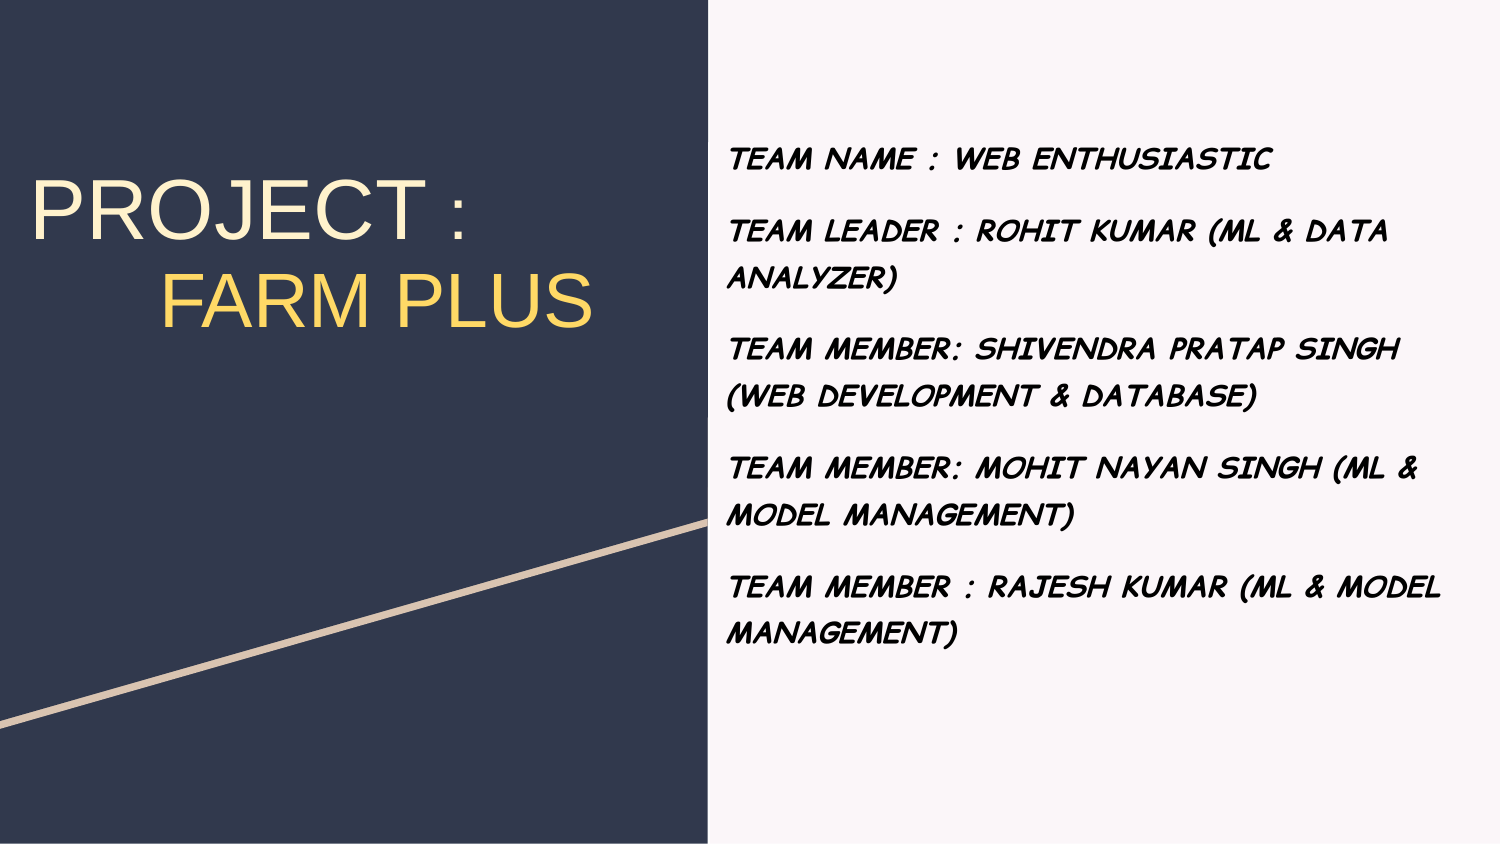

TEAM NAME : WEB ENTHUSIASTIC
TEAM LEADER : ROHIT KUMAR (ML & DATA ANALYZER)
TEAM MEMBER: SHIVENDRA PRATAP SINGH (WEB DEVELOPMENT & DATABASE)
TEAM MEMBER: MOHIT NAYAN SINGH (ML & MODEL MANAGEMENT)
TEAM MEMBER : RAJESH KUMAR (ML & MODEL MANAGEMENT)
# PROJECT :
        FARM PLUS